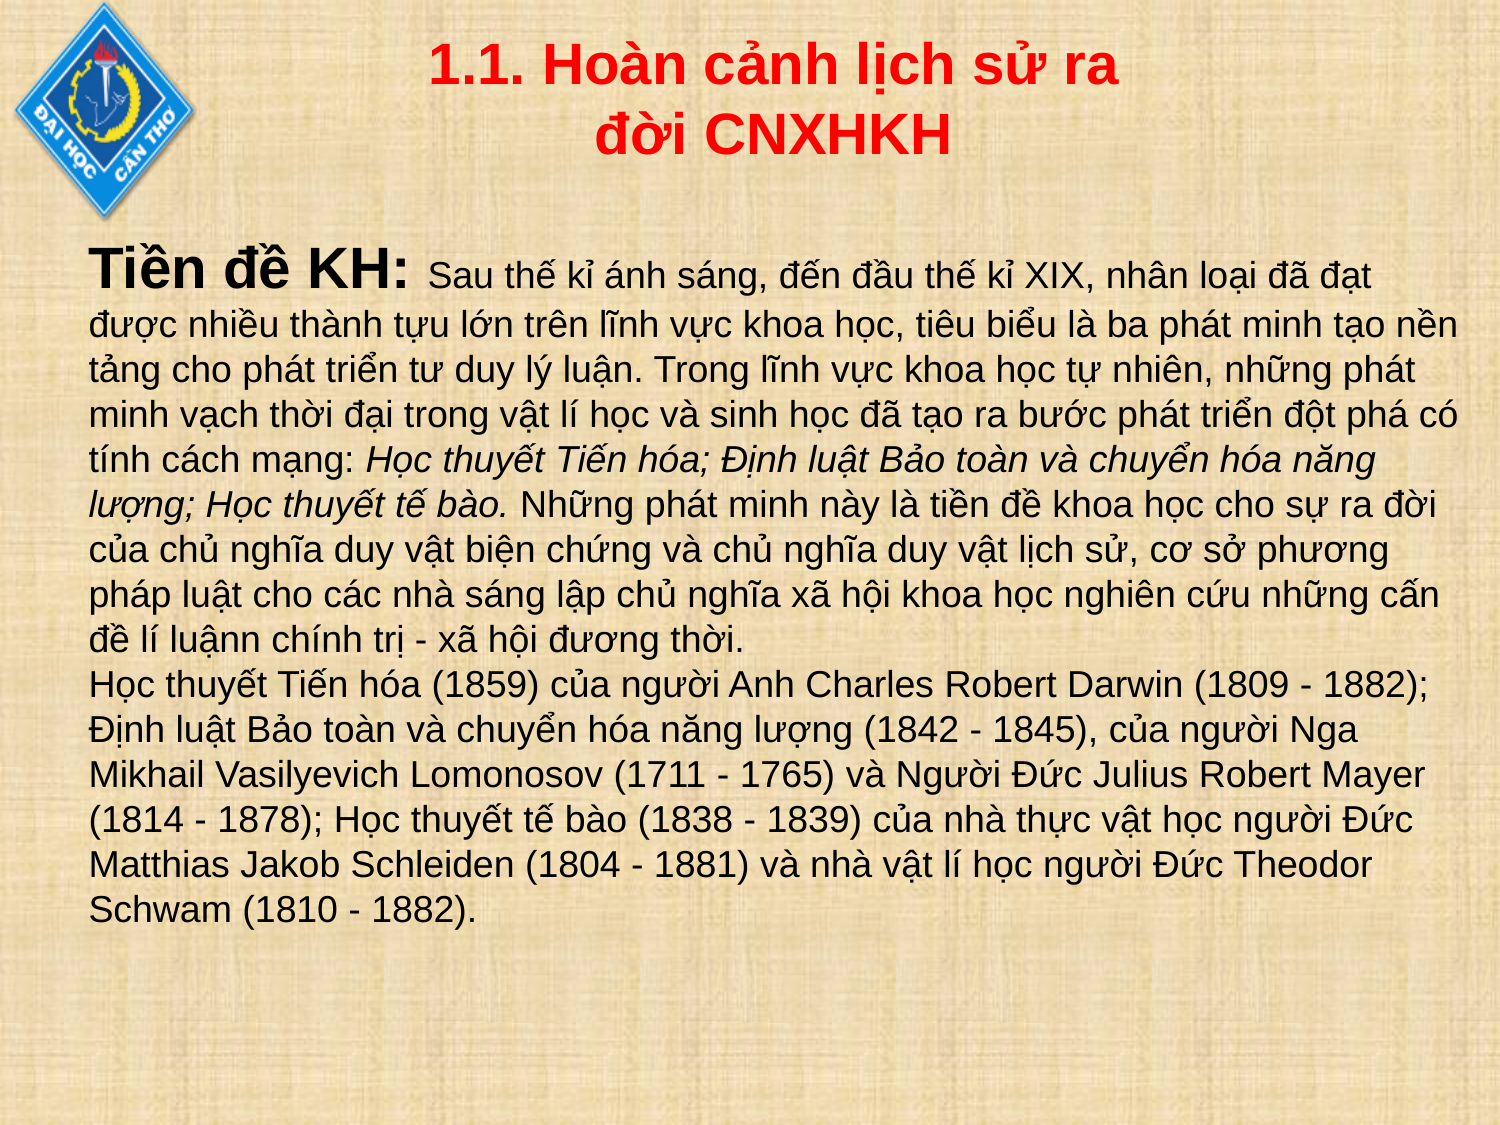

1.1. Hoàn cảnh lịch sử ra đời CNXHKH
Tiền đề KH: Sau thế kỉ ánh sáng, đến đầu thế kỉ XIX, nhân loại đã đạt được nhiều thành tựu lớn trên lĩnh vực khoa học, tiêu biểu là ba phát minh tạo nền tảng cho phát triển tư duy lý luận. Trong lĩnh vực khoa học tự nhiên, những phát minh vạch thời đại trong vật lí học và sinh học đã tạo ra bước phát triển đột phá có tính cách mạng: Học thuyết Tiến hóa; Định luật Bảo toàn và chuyển hóa năng lượng; Học thuyết tế bào. Những phát minh này là tiền đề khoa học cho sự ra đời của chủ nghĩa duy vật biện chứng và chủ nghĩa duy vật lịch sử, cơ sở phương pháp luật cho các nhà sáng lập chủ nghĩa xã hội khoa học nghiên cứu những cấn đề lí luậnn chính trị - xã hội đương thời.
Học thuyết Tiến hóa (1859) của người Anh Charles Robert Darwin (1809 - 1882); Định luật Bảo toàn và chuyển hóa năng lượng (1842 - 1845), của người Nga Mikhail Vasilyevich Lomonosov (1711 - 1765) và Người Đức Julius Robert Mayer (1814 - 1878); Học thuyết tế bào (1838 - 1839) của nhà thực vật học người Đức Matthias Jakob Schleiden (1804 - 1881) và nhà vật lí học người Đức Theodor Schwam (1810 - 1882).